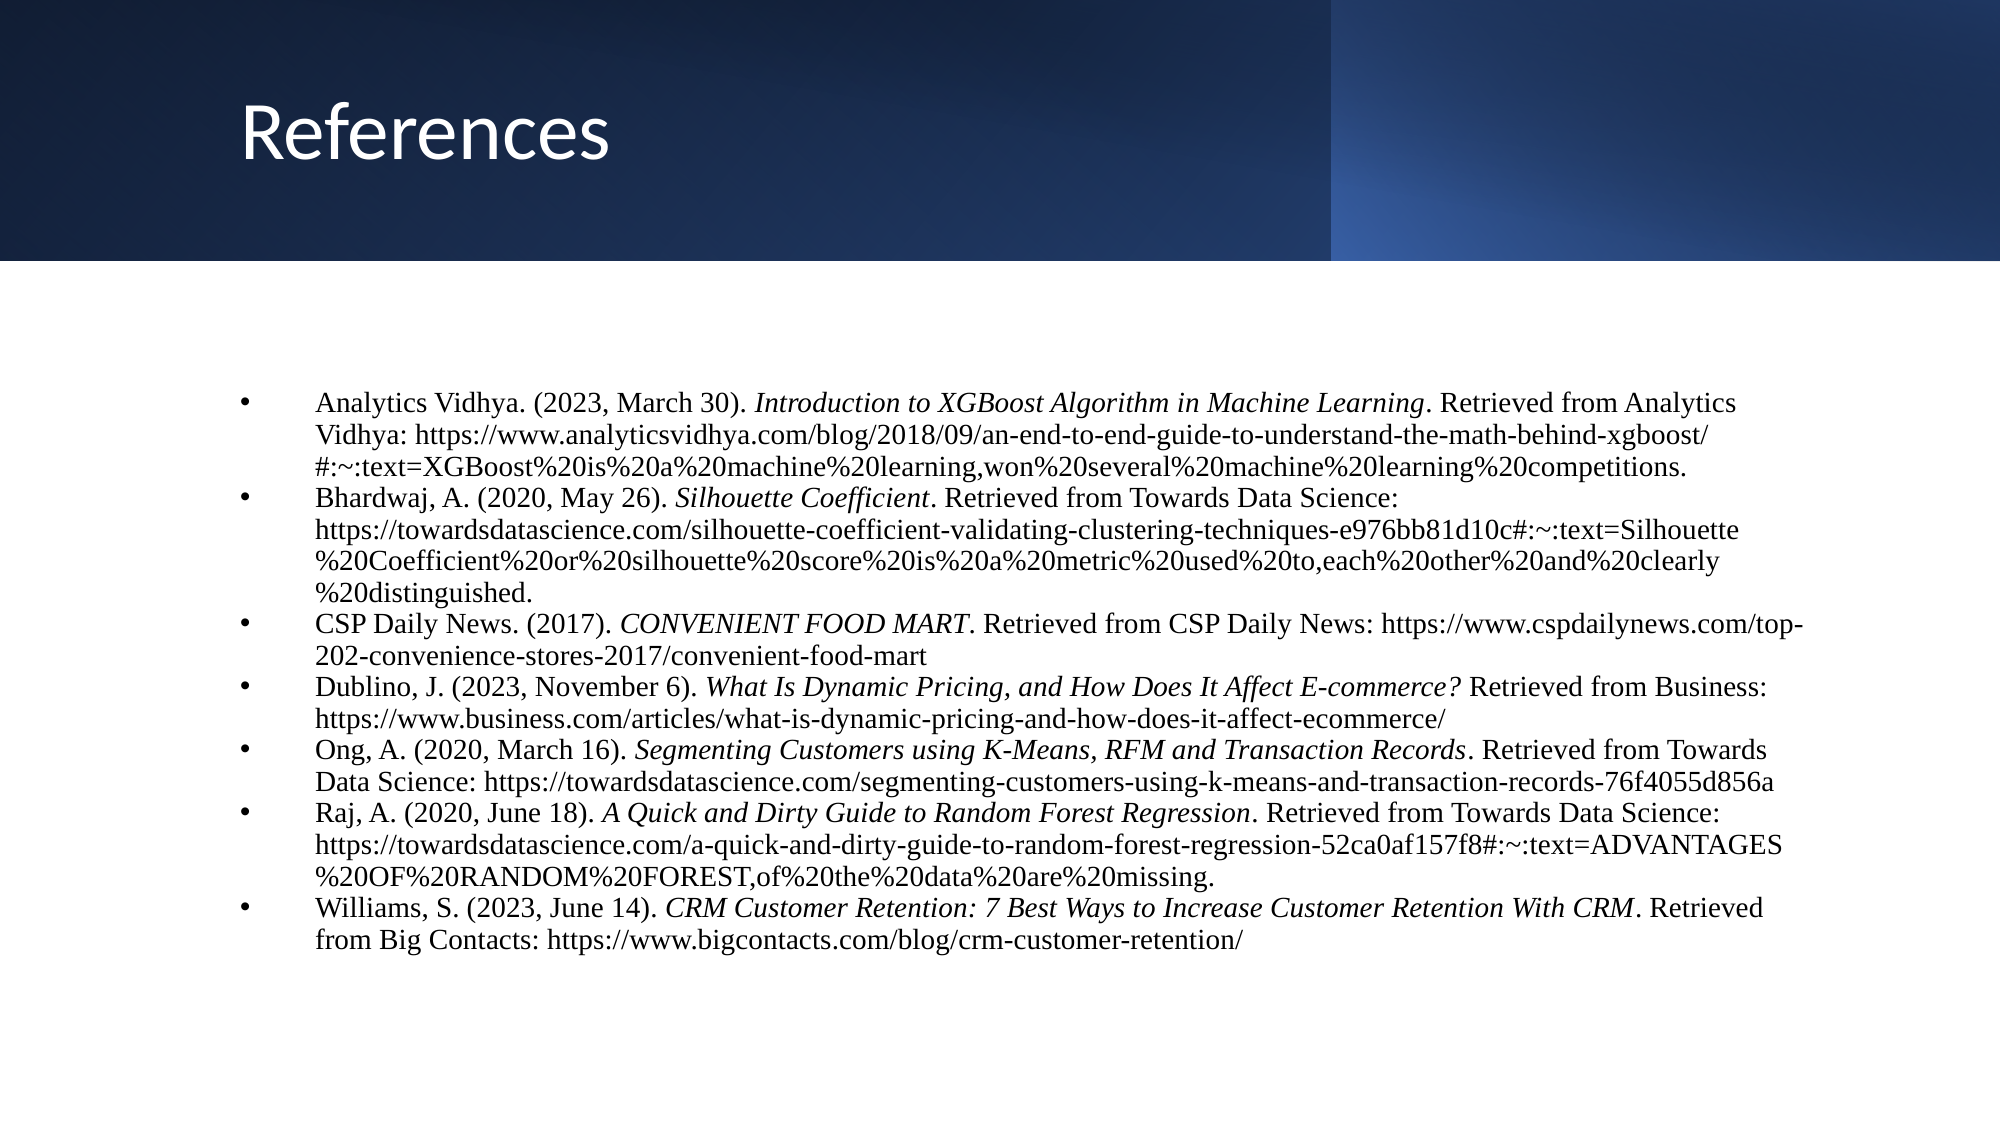

# References
Analytics Vidhya. (2023, March 30). Introduction to XGBoost Algorithm in Machine Learning. Retrieved from Analytics Vidhya: https://www.analyticsvidhya.com/blog/2018/09/an-end-to-end-guide-to-understand-the-math-behind-xgboost/#:~:text=XGBoost%20is%20a%20machine%20learning,won%20several%20machine%20learning%20competitions.
Bhardwaj, A. (2020, May 26). Silhouette Coefficient. Retrieved from Towards Data Science: https://towardsdatascience.com/silhouette-coefficient-validating-clustering-techniques-e976bb81d10c#:~:text=Silhouette%20Coefficient%20or%20silhouette%20score%20is%20a%20metric%20used%20to,each%20other%20and%20clearly%20distinguished.
CSP Daily News. (2017). CONVENIENT FOOD MART. Retrieved from CSP Daily News: https://www.cspdailynews.com/top-202-convenience-stores-2017/convenient-food-mart
Dublino, J. (2023, November 6). What Is Dynamic Pricing, and How Does It Affect E-commerce? Retrieved from Business: https://www.business.com/articles/what-is-dynamic-pricing-and-how-does-it-affect-ecommerce/
Ong, A. (2020, March 16). Segmenting Customers using K-Means, RFM and Transaction Records. Retrieved from Towards Data Science: https://towardsdatascience.com/segmenting-customers-using-k-means-and-transaction-records-76f4055d856a
Raj, A. (2020, June 18). A Quick and Dirty Guide to Random Forest Regression. Retrieved from Towards Data Science: https://towardsdatascience.com/a-quick-and-dirty-guide-to-random-forest-regression-52ca0af157f8#:~:text=ADVANTAGES%20OF%20RANDOM%20FOREST,of%20the%20data%20are%20missing.
Williams, S. (2023, June 14). CRM Customer Retention: 7 Best Ways to Increase Customer Retention With CRM. Retrieved from Big Contacts: https://www.bigcontacts.com/blog/crm-customer-retention/